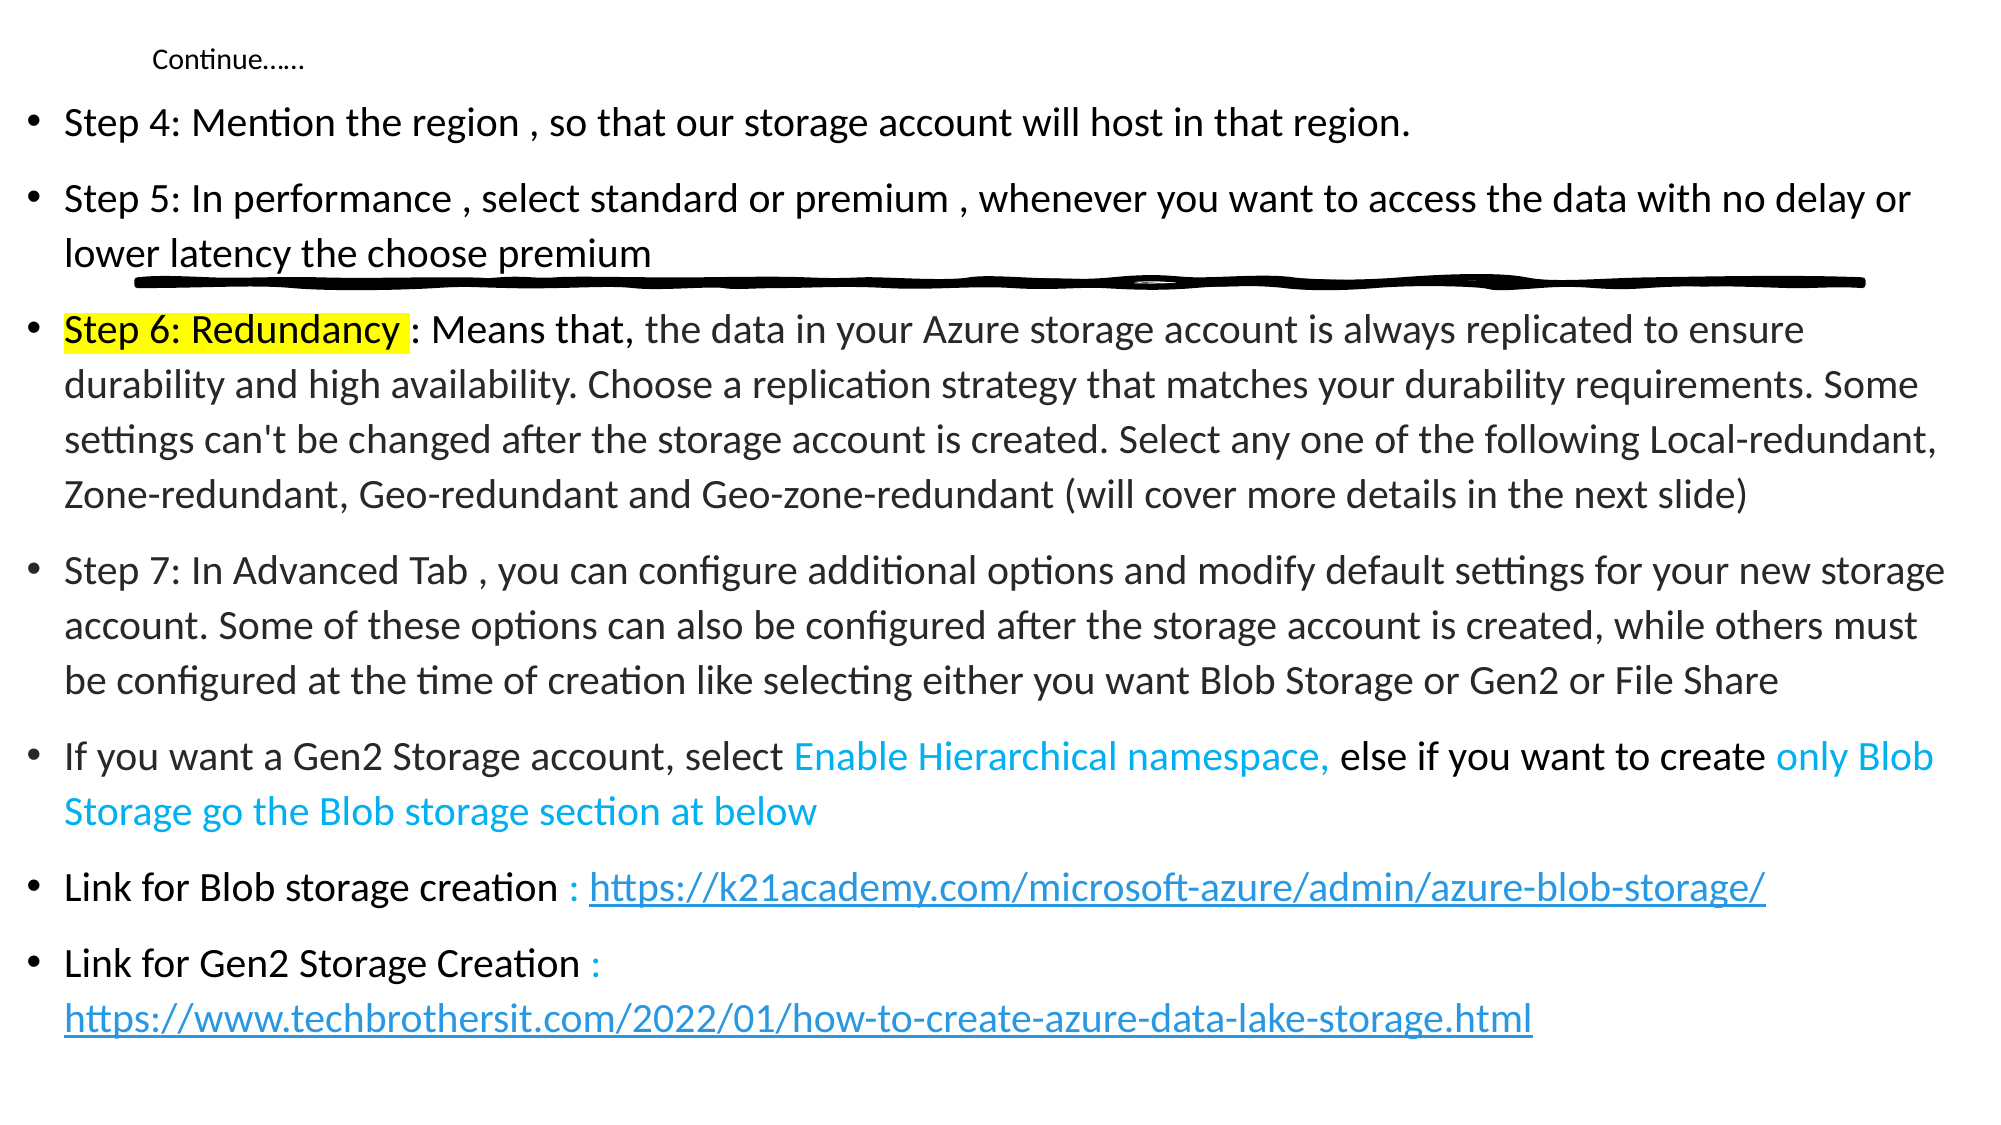

# Continue……
Step 4: Mention the region , so that our storage account will host in that region.
Step 5: In performance , select standard or premium , whenever you want to access the data with no delay or lower latency the choose premium
Step 6: Redundancy : Means that, the data in your Azure storage account is always replicated to ensure durability and high availability. Choose a replication strategy that matches your durability requirements. Some settings can't be changed after the storage account is created. Select any one of the following Local-redundant, Zone-redundant, Geo-redundant and Geo-zone-redundant (will cover more details in the next slide)
Step 7: In Advanced Tab , you can configure additional options and modify default settings for your new storage account. Some of these options can also be configured after the storage account is created, while others must be configured at the time of creation like selecting either you want Blob Storage or Gen2 or File Share
If you want a Gen2 Storage account, select Enable Hierarchical namespace, else if you want to create only Blob Storage go the Blob storage section at below
Link for Blob storage creation : https://k21academy.com/microsoft-azure/admin/azure-blob-storage/
Link for Gen2 Storage Creation : https://www.techbrothersit.com/2022/01/how-to-create-azure-data-lake-storage.html